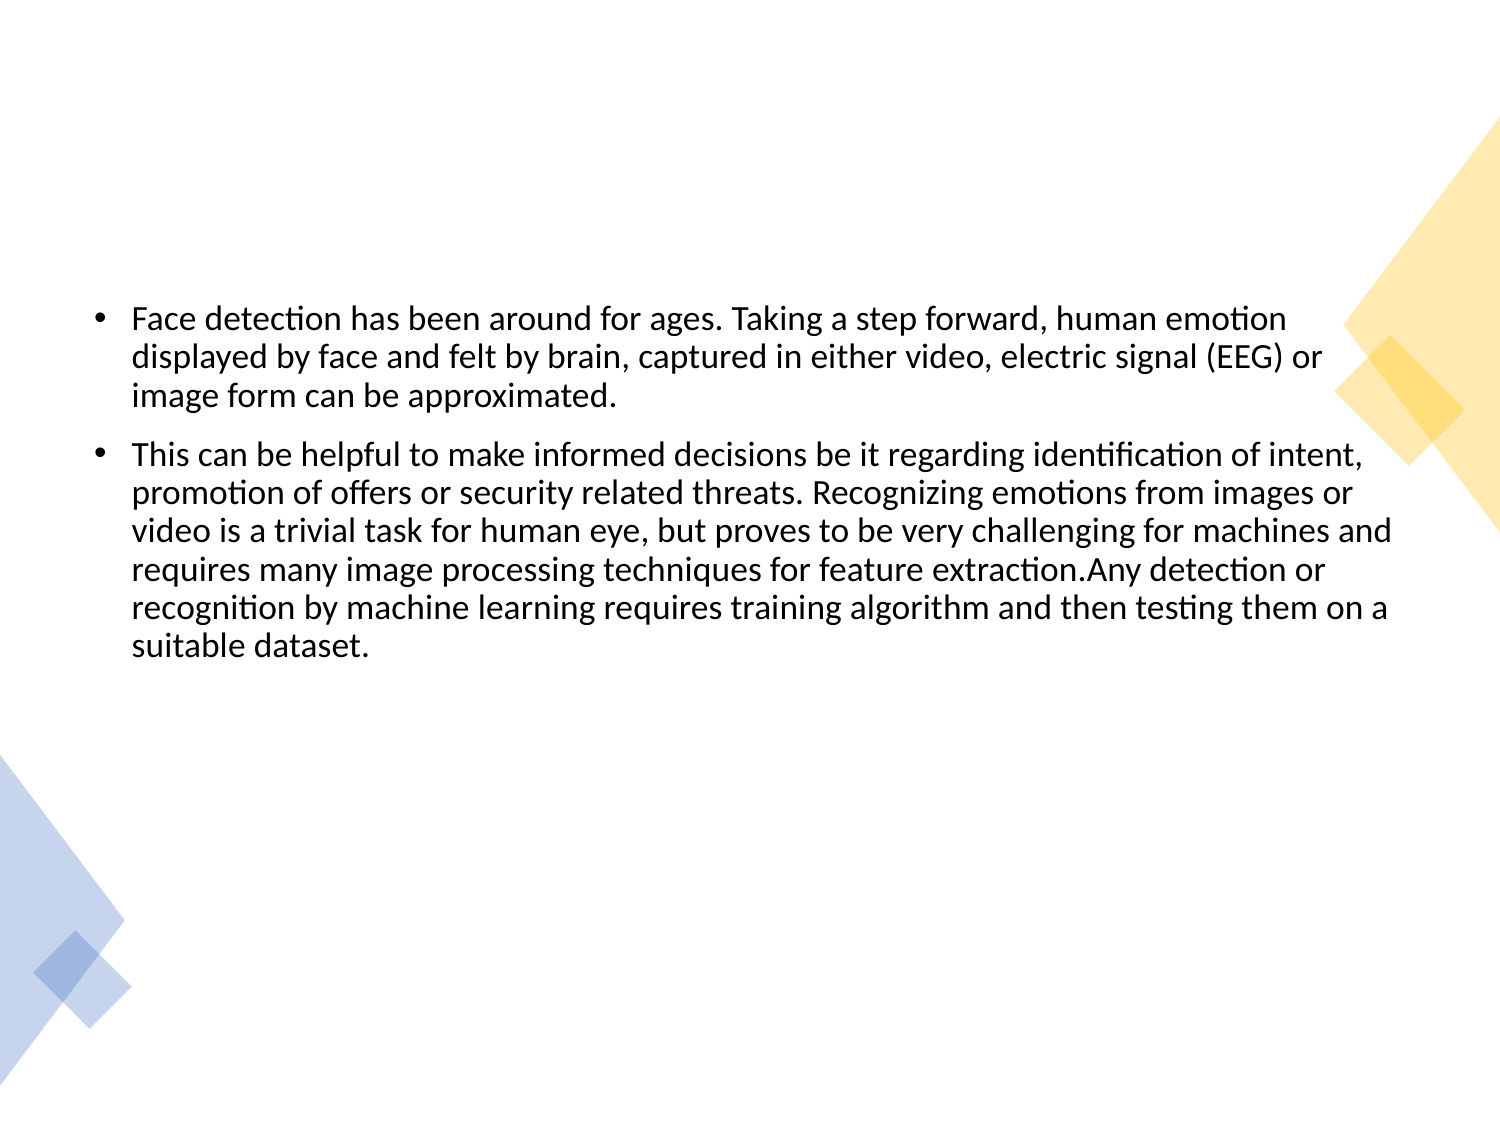

Face detection has been around for ages. Taking a step forward, human emotion displayed by face and felt by brain, captured in either video, electric signal (EEG) or image form can be approximated.
This can be helpful to make informed decisions be it regarding identification of intent, promotion of offers or security related threats. Recognizing emotions from images or video is a trivial task for human eye, but proves to be very challenging for machines and requires many image processing techniques for feature extraction.Any detection or recognition by machine learning requires training algorithm and then testing them on a suitable dataset.